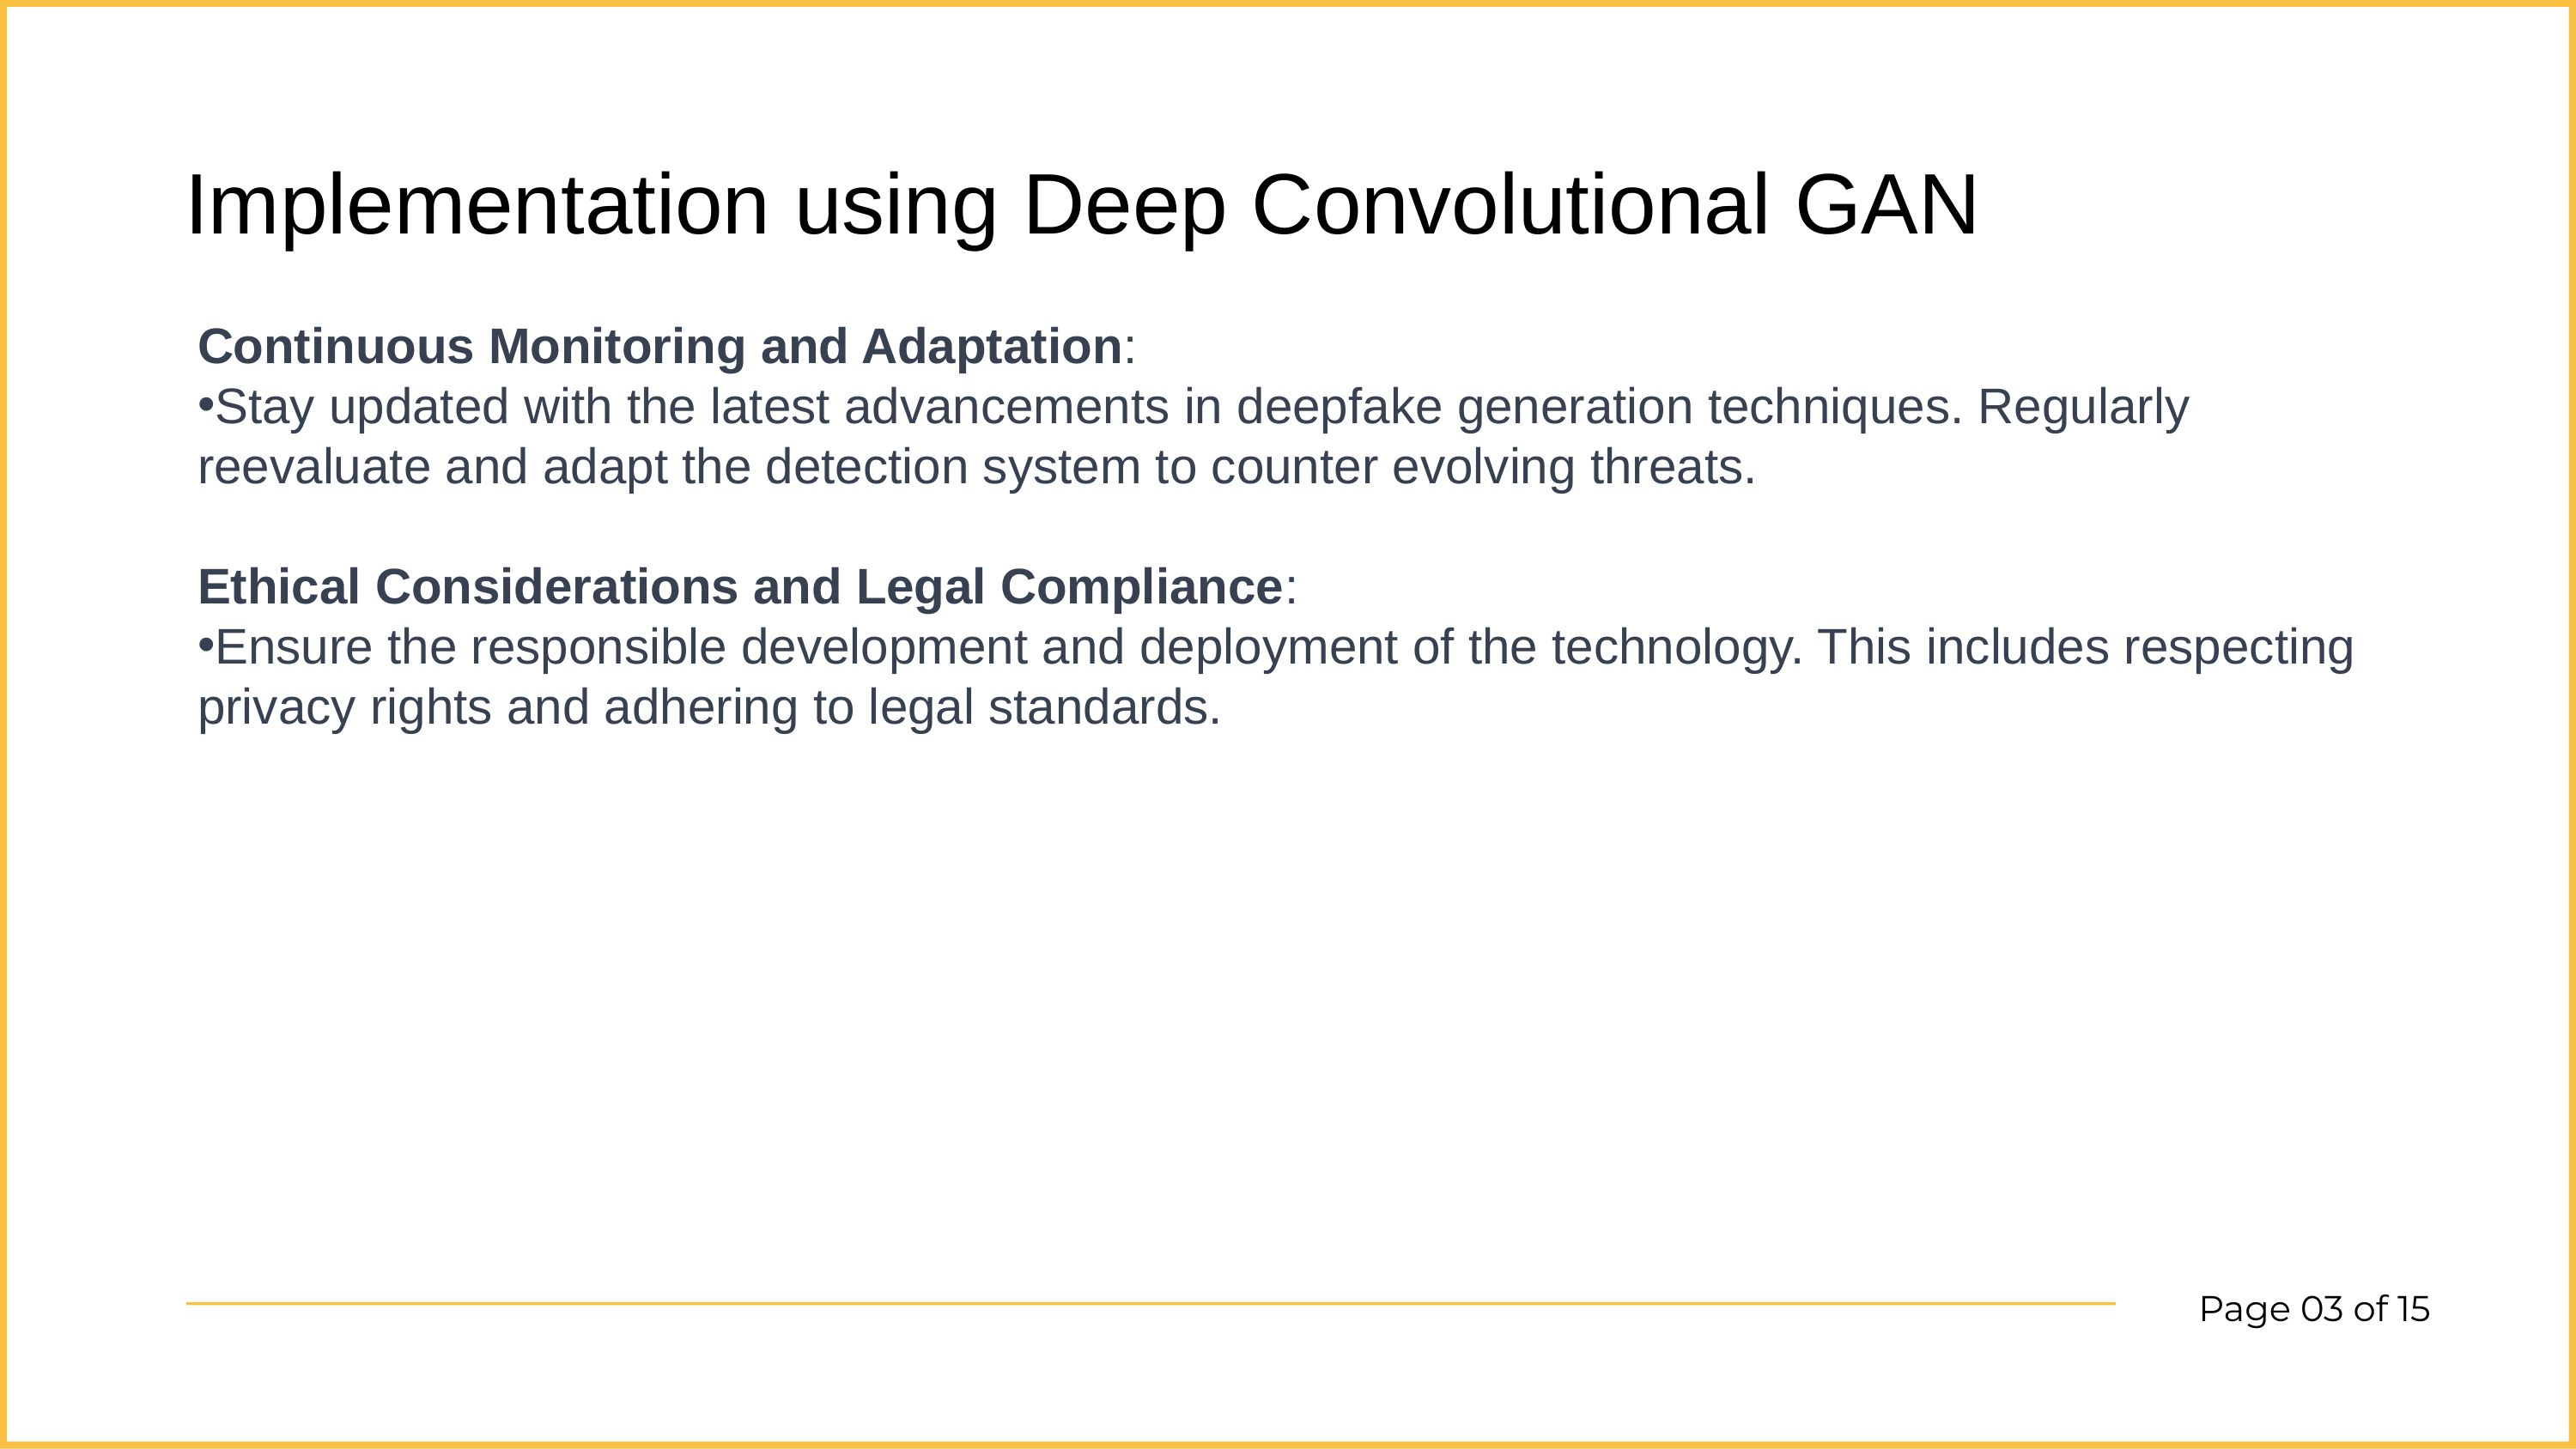

Implementation using Deep Convolutional GAN
Continuous Monitoring and Adaptation:
Stay updated with the latest advancements in deepfake generation techniques. Regularly reevaluate and adapt the detection system to counter evolving threats.

Ethical Considerations and Legal Compliance:
Ensure the responsible development and deployment of the technology. This includes respecting privacy rights and adhering to legal standards.

Page 03 of 15